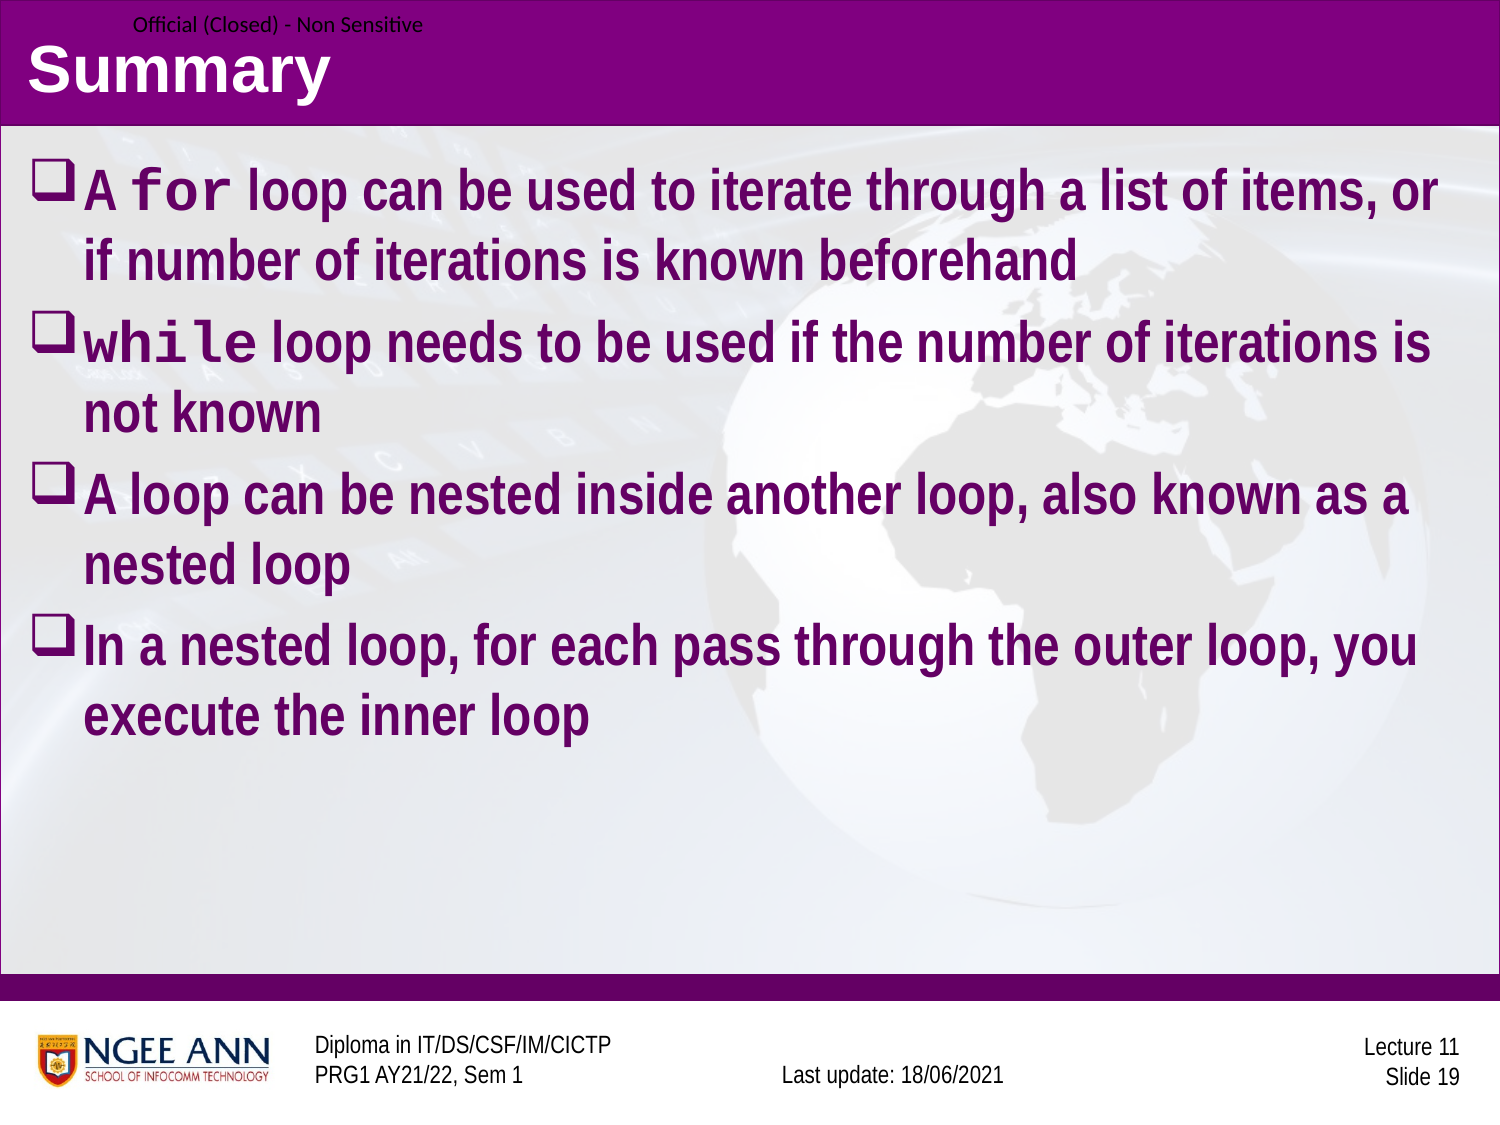

# Summary
A for loop can be used to iterate through a list of items, or if number of iterations is known beforehand
while loop needs to be used if the number of iterations is not known
A loop can be nested inside another loop, also known as a nested loop
In a nested loop, for each pass through the outer loop, you execute the inner loop